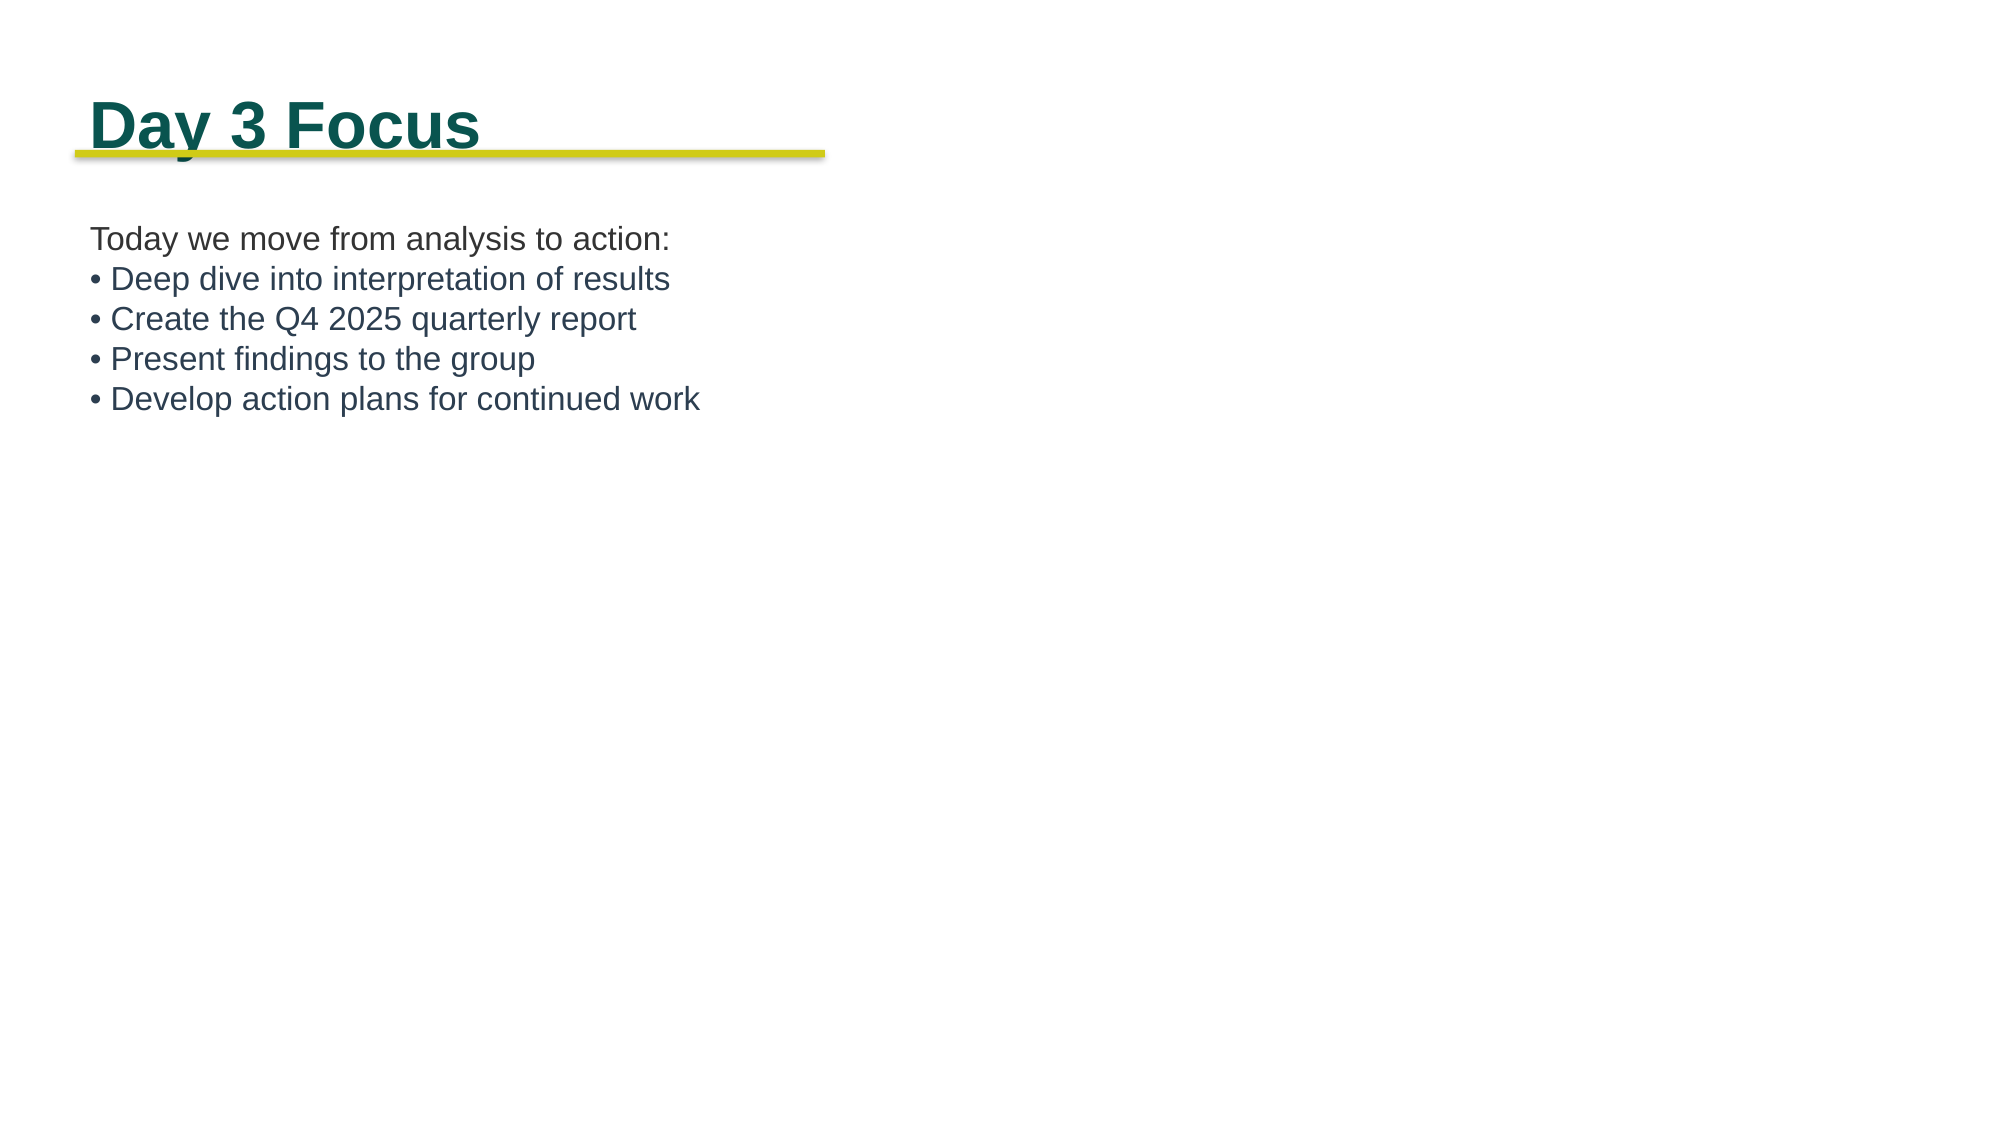

Day 3 Focus

Today we move from analysis to action:
• Deep dive into interpretation of results
• Create the Q4 2025 quarterly report
• Present findings to the group
• Develop action plans for continued work